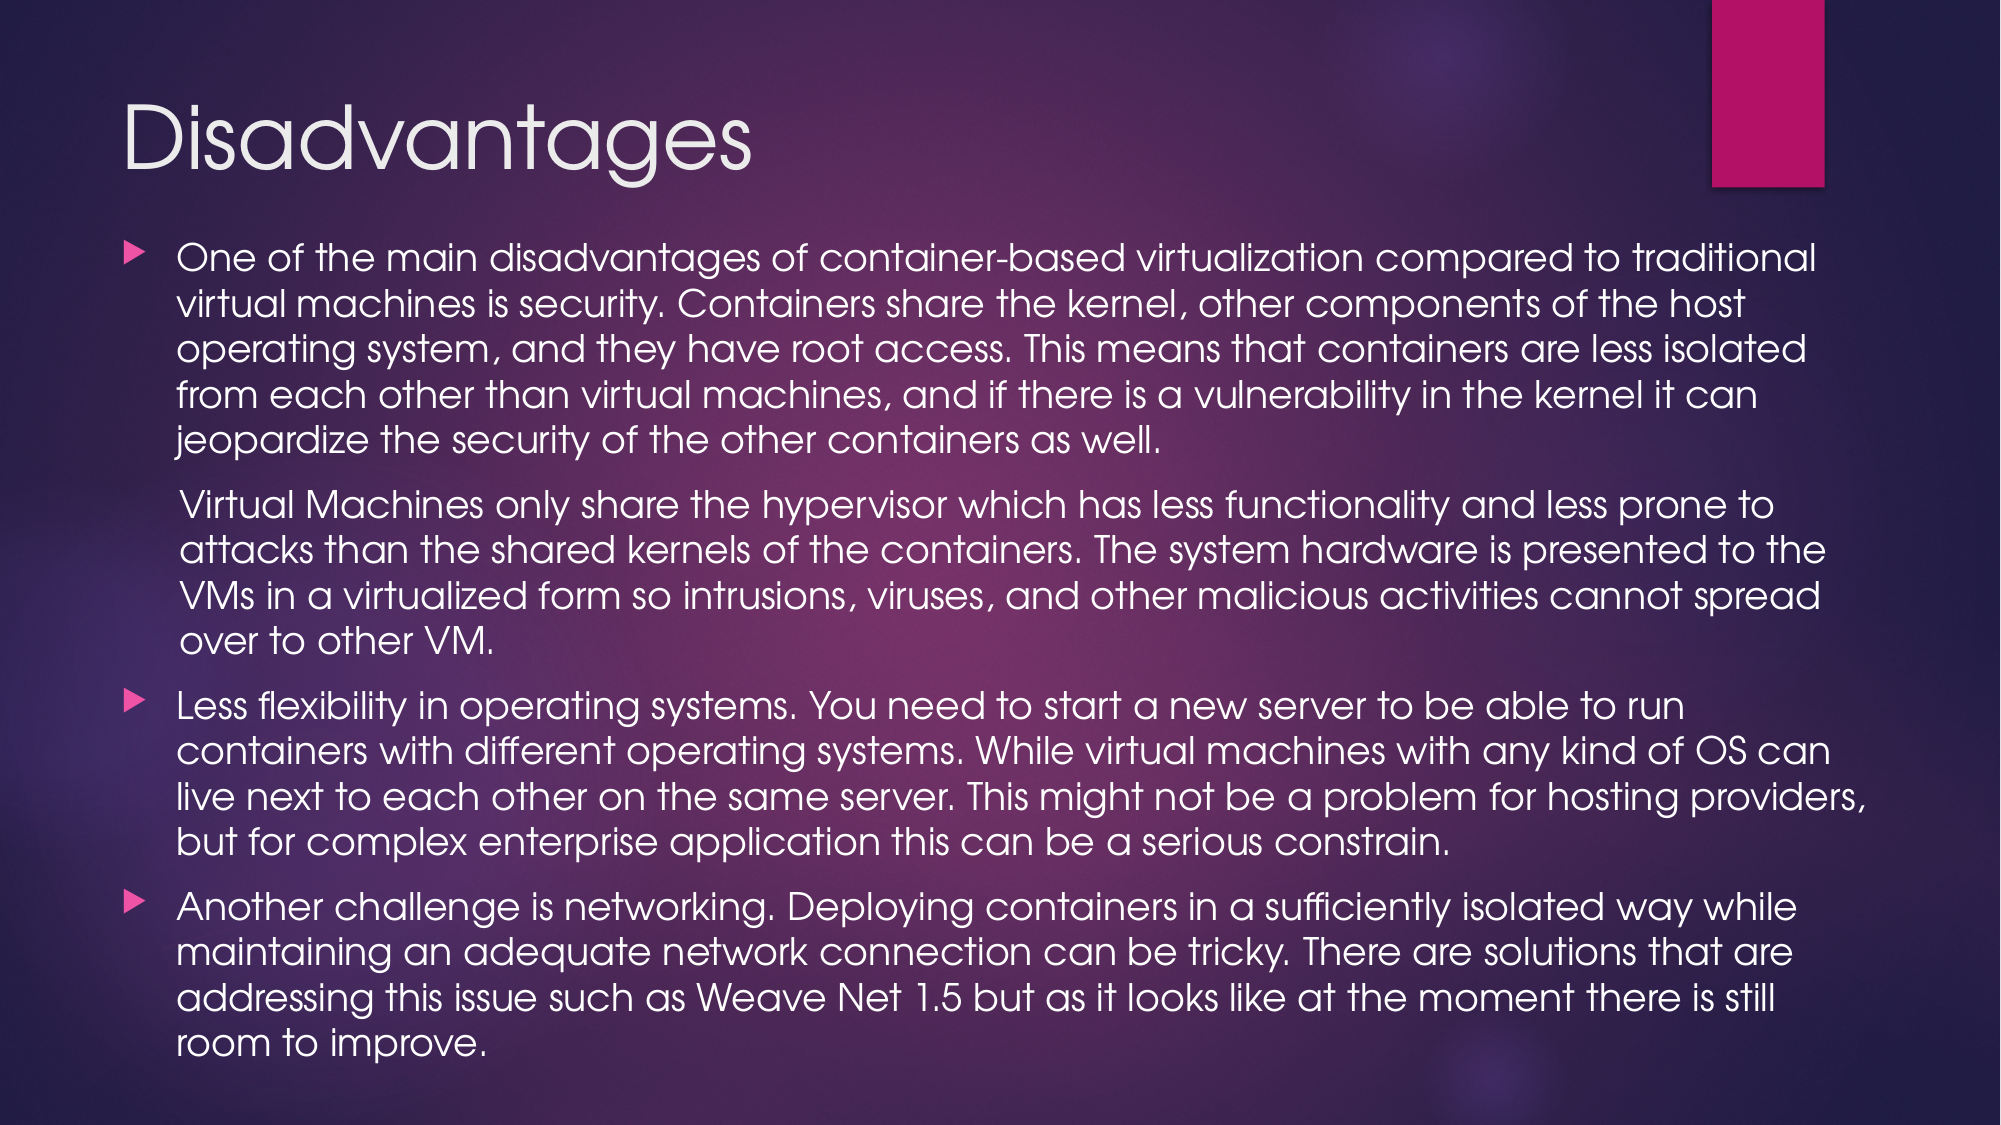

# Disadvantages
One of the main disadvantages of container-based virtualization compared to traditional virtual machines is security. Containers share the kernel, other components of the host operating system, and they have root access. This means that containers are less isolated from each other than virtual machines, and if there is a vulnerability in the kernel it can jeopardize the security of the other containers as well.
Virtual Machines only share the hypervisor which has less functionality and less prone to attacks than the shared kernels of the containers. The system hardware is presented to the VMs in a virtualized form so intrusions, viruses, and other malicious activities cannot spread over to other VM.
Less flexibility in operating systems. You need to start a new server to be able to run containers with different operating systems. While virtual machines with any kind of OS can live next to each other on the same server. This might not be a problem for hosting providers, but for complex enterprise application this can be a serious constrain.
Another challenge is networking. Deploying containers in a sufficiently isolated way while maintaining an adequate network connection can be tricky. There are solutions that are addressing this issue such as Weave Net 1.5 but as it looks like at the moment there is still room to improve.